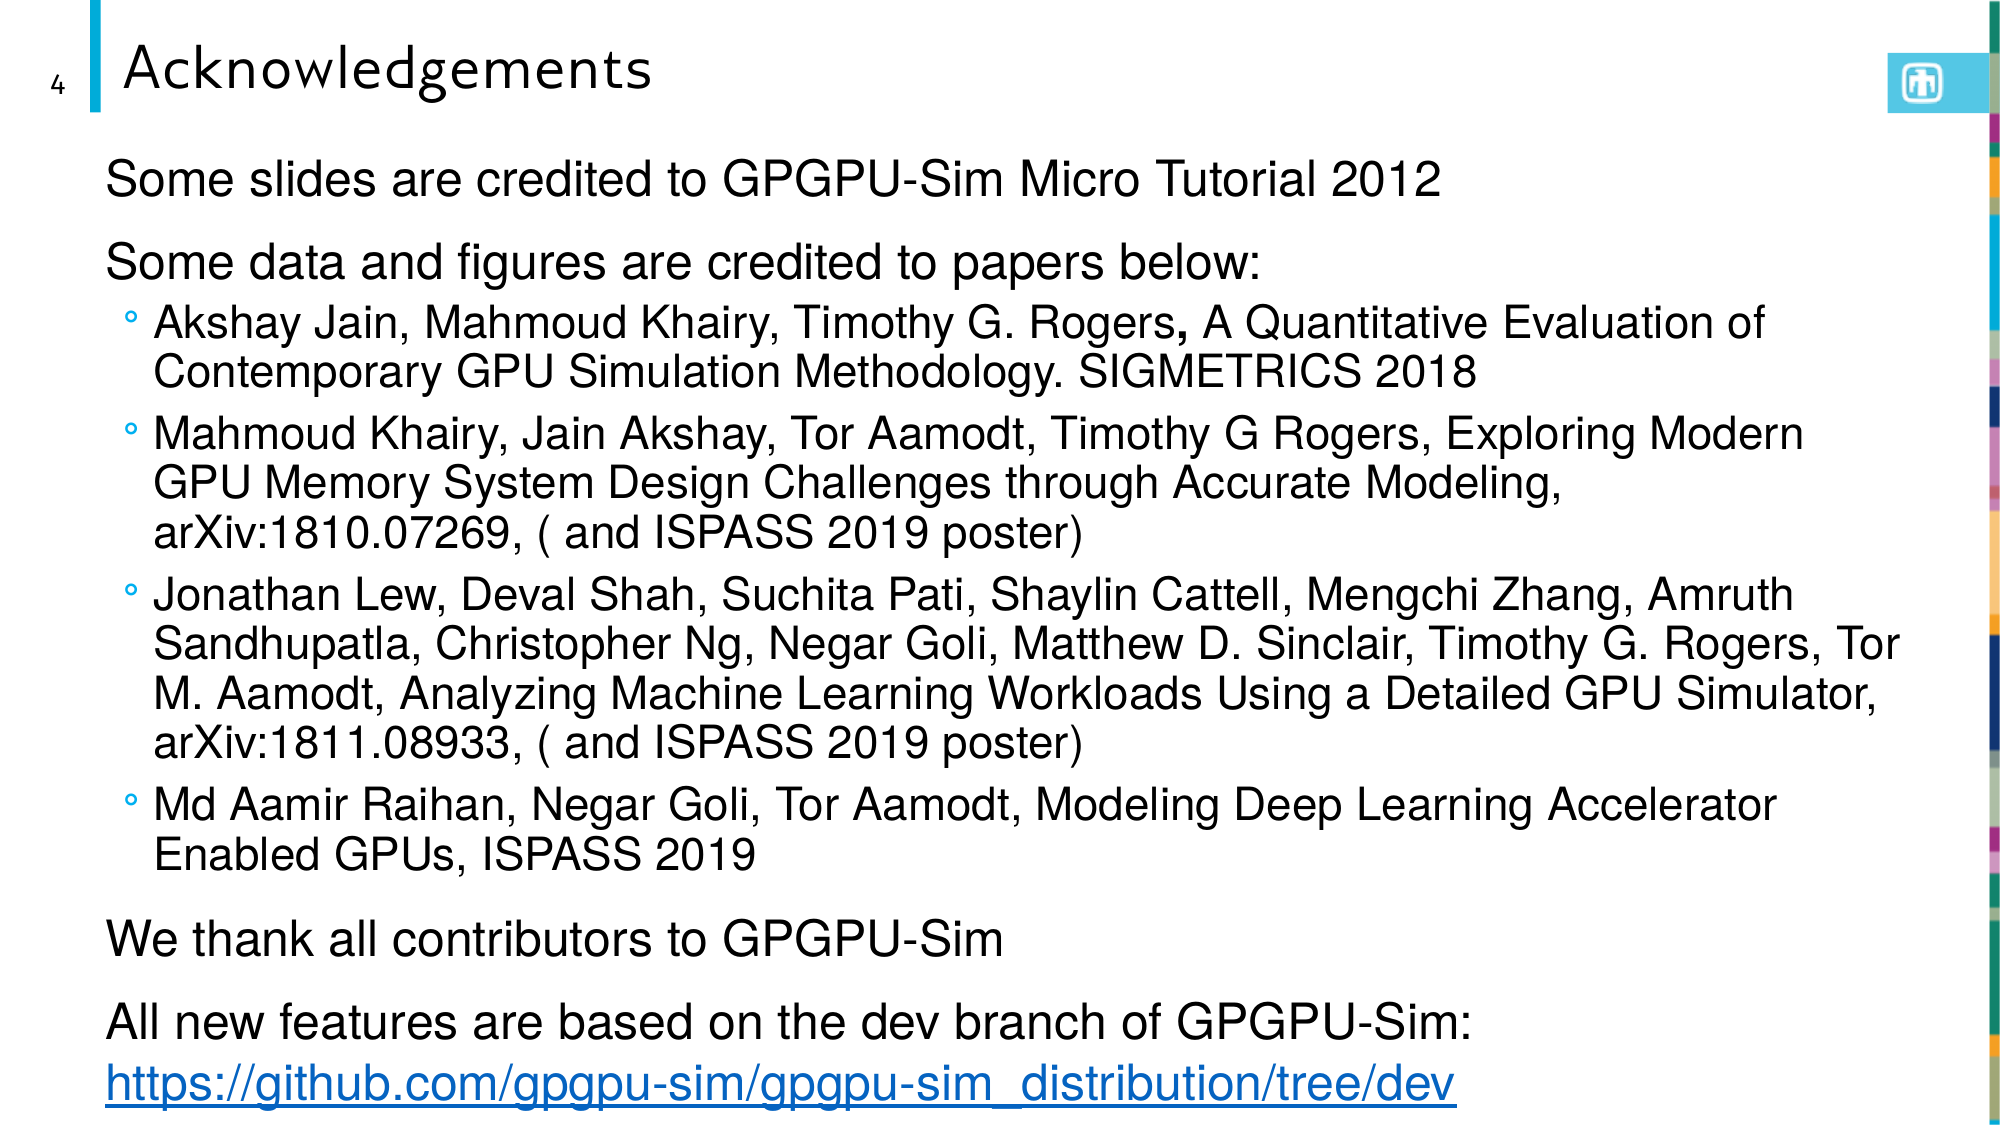

# Acknowledgements
4
Some slides are credited to GPGPU-Sim Micro Tutorial 2012
Some data and figures are credited to papers below:
Akshay Jain, Mahmoud Khairy, Timothy G. Rogers, A Quantitative Evaluation of Contemporary GPU Simulation Methodology. SIGMETRICS 2018
Mahmoud Khairy, Jain Akshay, Tor Aamodt, Timothy G Rogers, Exploring Modern GPU Memory System Design Challenges through Accurate Modeling, arXiv:1810.07269, ( and ISPASS 2019 poster)
Jonathan Lew, Deval Shah, Suchita Pati, Shaylin Cattell, Mengchi Zhang, Amruth Sandhupatla, Christopher Ng, Negar Goli, Matthew D. Sinclair, Timothy G. Rogers, Tor M. Aamodt, Analyzing Machine Learning Workloads Using a Detailed GPU Simulator, arXiv:1811.08933, ( and ISPASS 2019 poster)
Md Aamir Raihan, Negar Goli, Tor Aamodt, Modeling Deep Learning Accelerator Enabled GPUs, ISPASS 2019
We thank all contributors to GPGPU-Sim
All new features are based on the dev branch of GPGPU-Sim: https://github.com/gpgpu-sim/gpgpu-sim_distribution/tree/dev